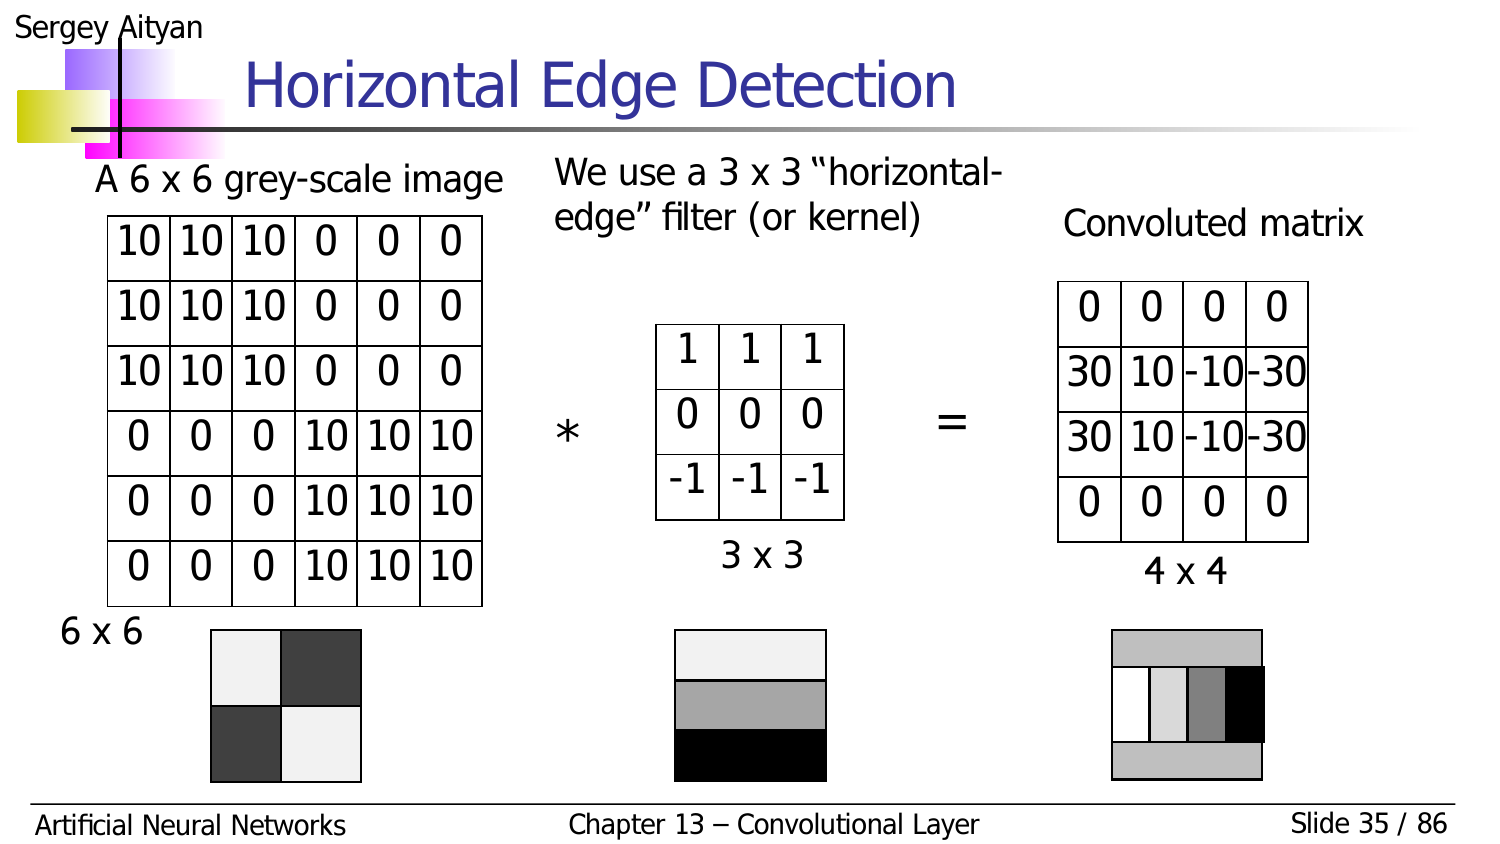

# Horizontal Edge Detection
We use a 3 x 3 “horizontal-edge” filter (or kernel)
A 6 x 6 grey-scale image
Convoluted matrix
| 10 | 10 | 10 | 0 | 0 | 0 |
| --- | --- | --- | --- | --- | --- |
| 10 | 10 | 10 | 0 | 0 | 0 |
| 10 | 10 | 10 | 0 | 0 | 0 |
| 0 | 0 | 0 | 10 | 10 | 10 |
| 0 | 0 | 0 | 10 | 10 | 10 |
| 0 | 0 | 0 | 10 | 10 | 10 |
| 0 | 0 | 0 | 0 |
| --- | --- | --- | --- |
| 30 | 10 | -10 | -30 |
| 30 | 10 | -10 | -30 |
| 0 | 0 | 0 | 0 |
| 1 | 1 | 1 |
| --- | --- | --- |
| 0 | 0 | 0 |
| -1 | -1 | -1 |
=
*
3 x 3
4 x 4
6 x 6